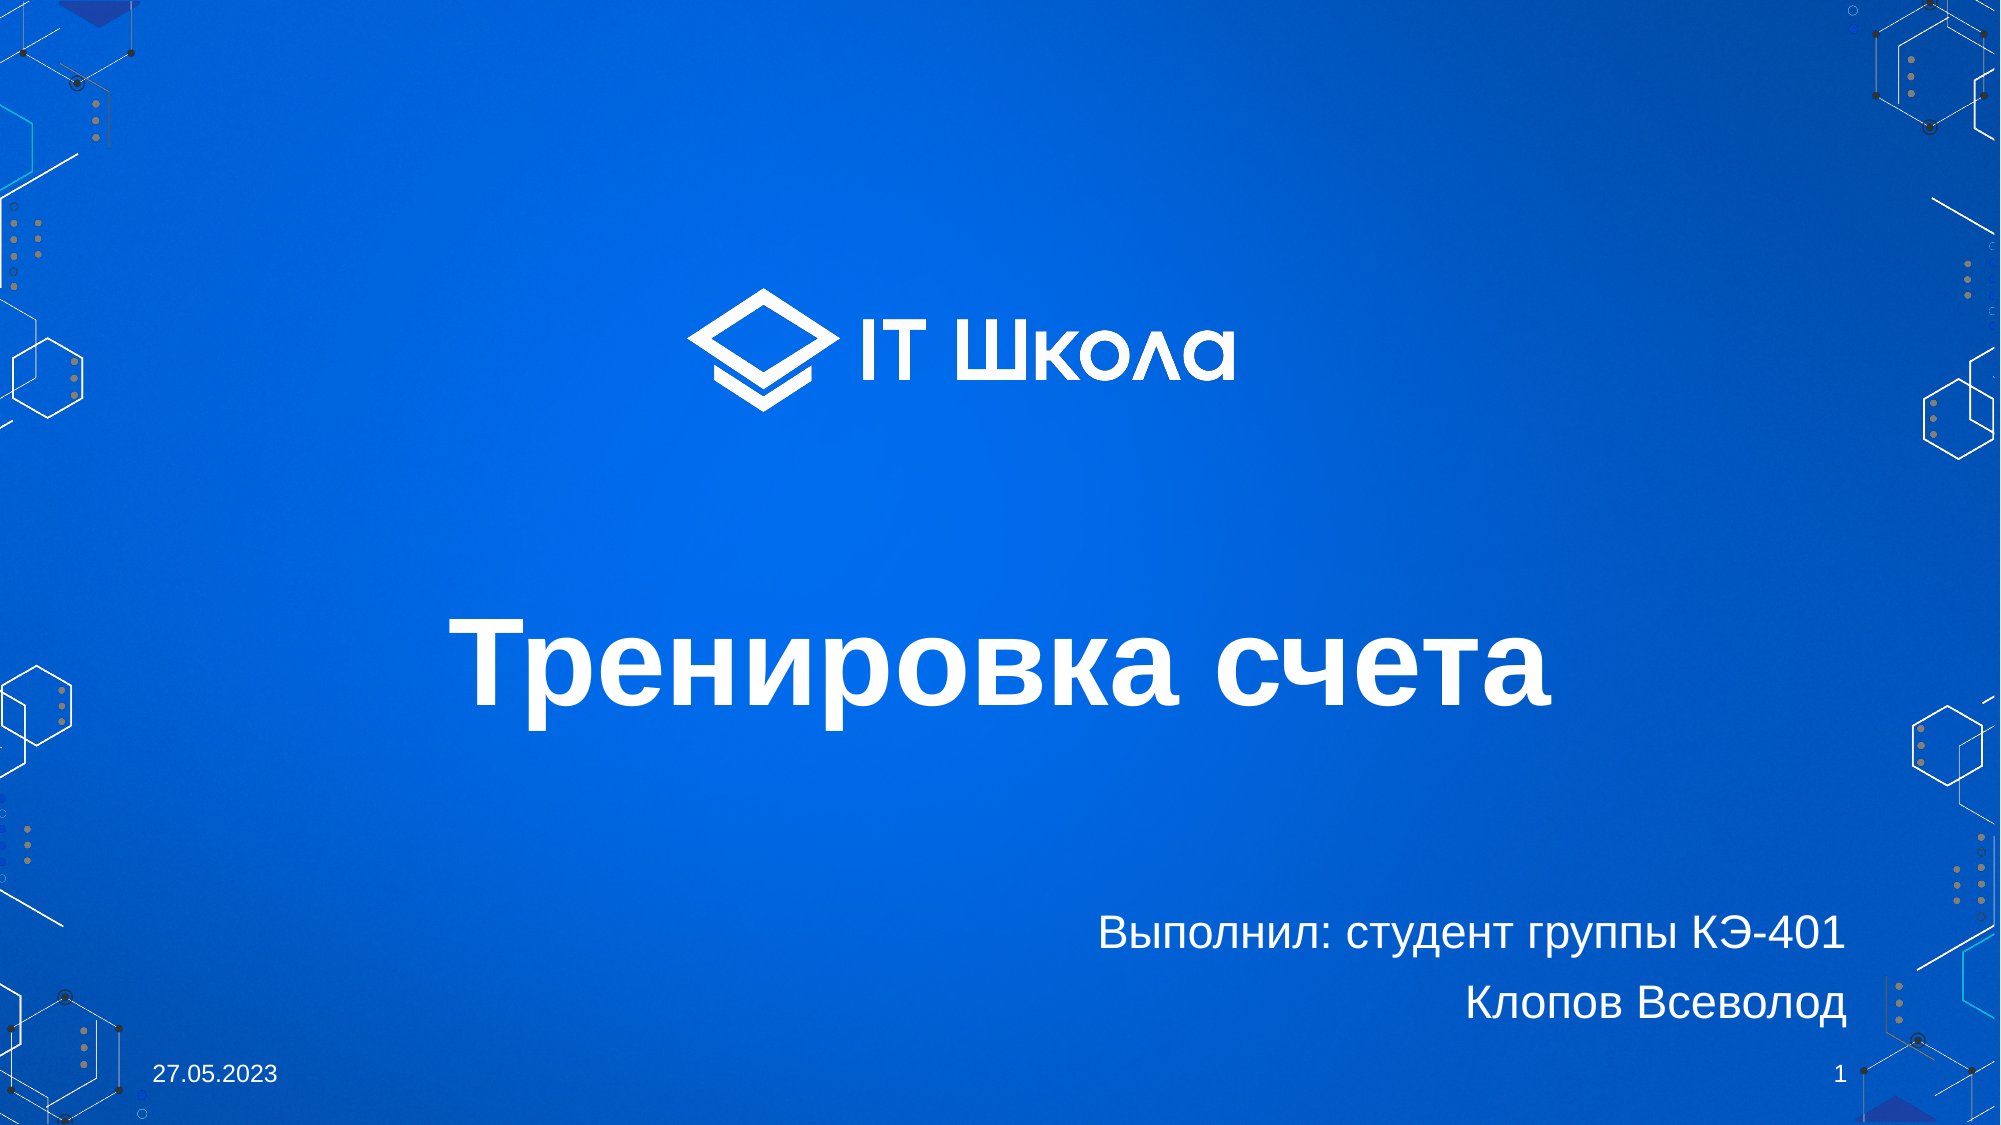

# Тренировка счета
Выполнил: студент группы КЭ-401
Клопов Всеволод
27.05.2023
1